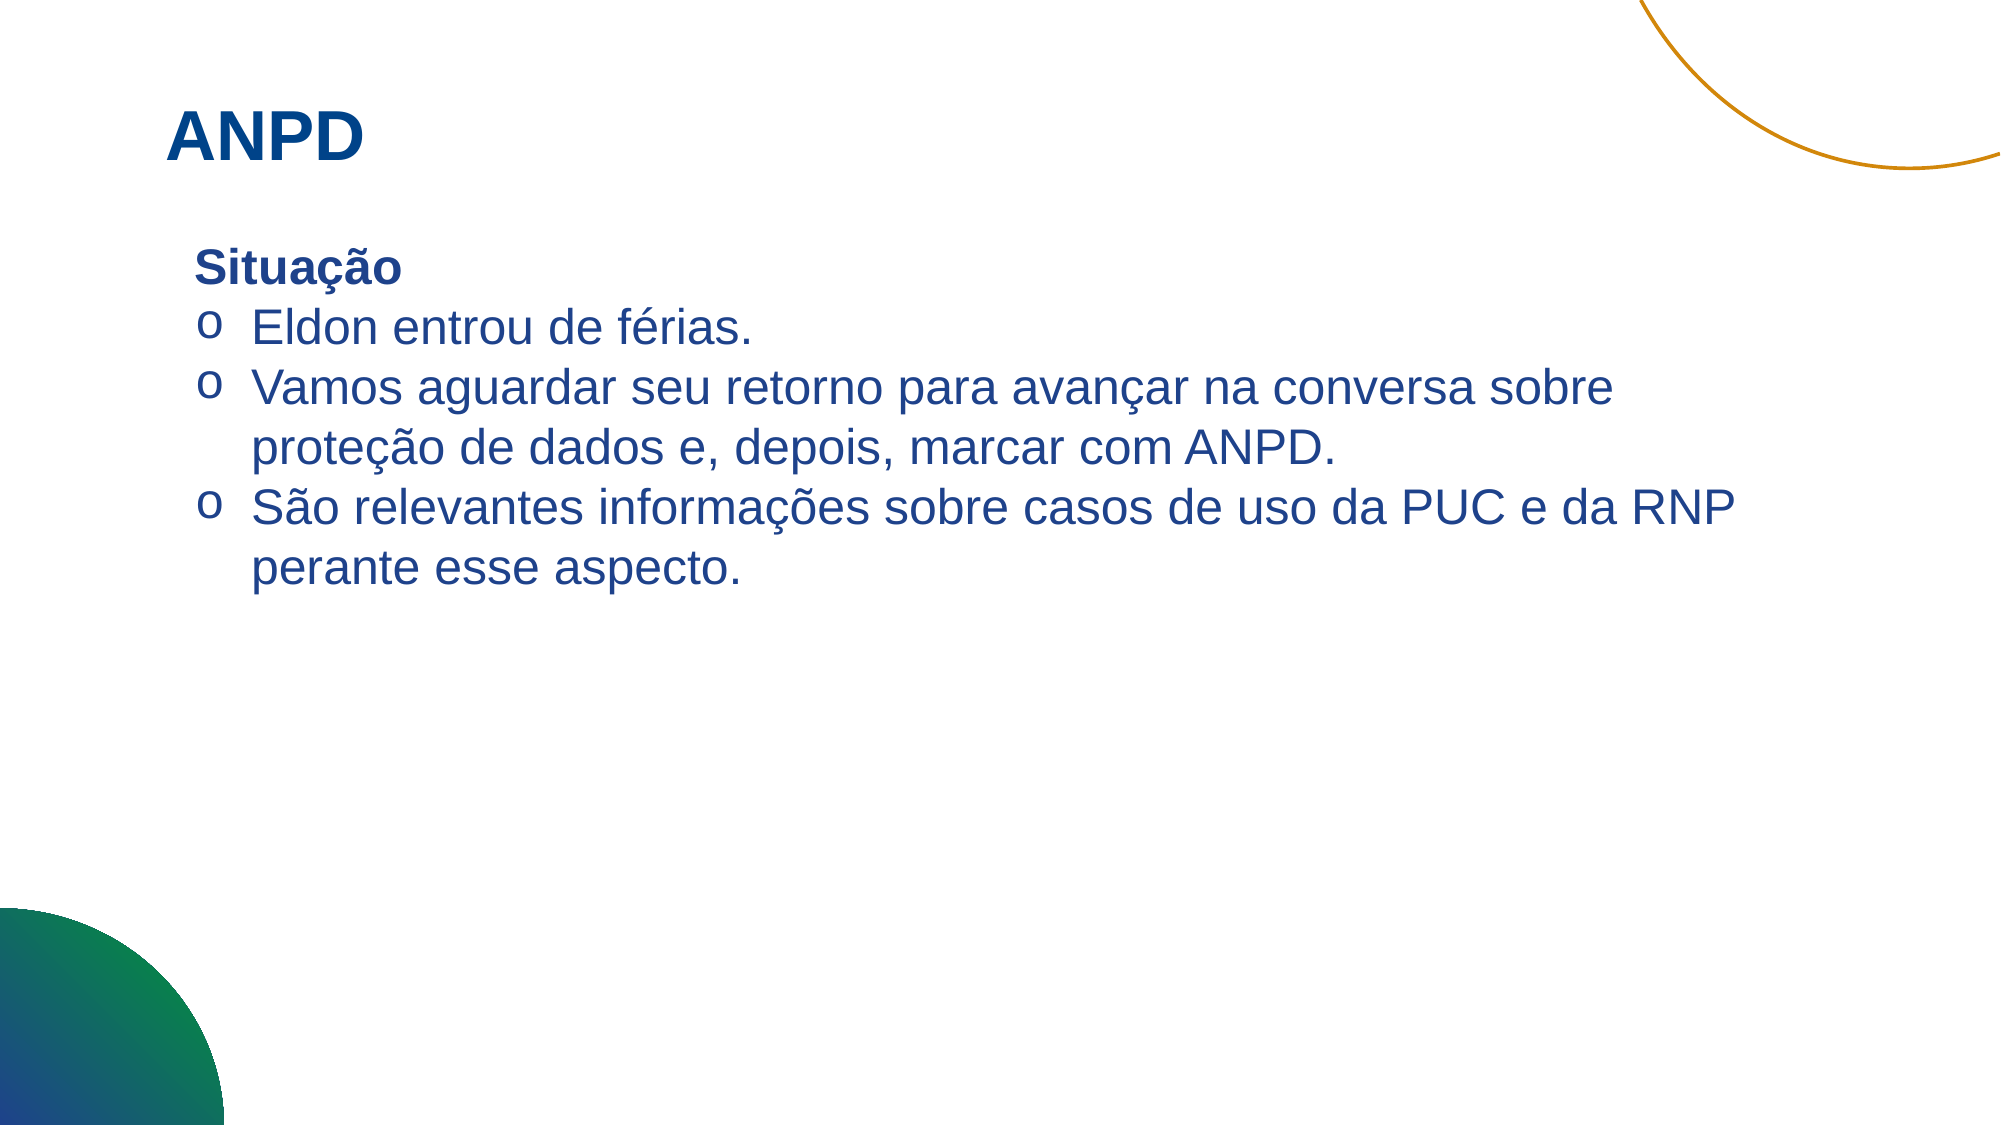

ANPD
Situação
Eldon entrou de férias.
Vamos aguardar seu retorno para avançar na conversa sobre proteção de dados e, depois, marcar com ANPD.
São relevantes informações sobre casos de uso da PUC e da RNP perante esse aspecto.